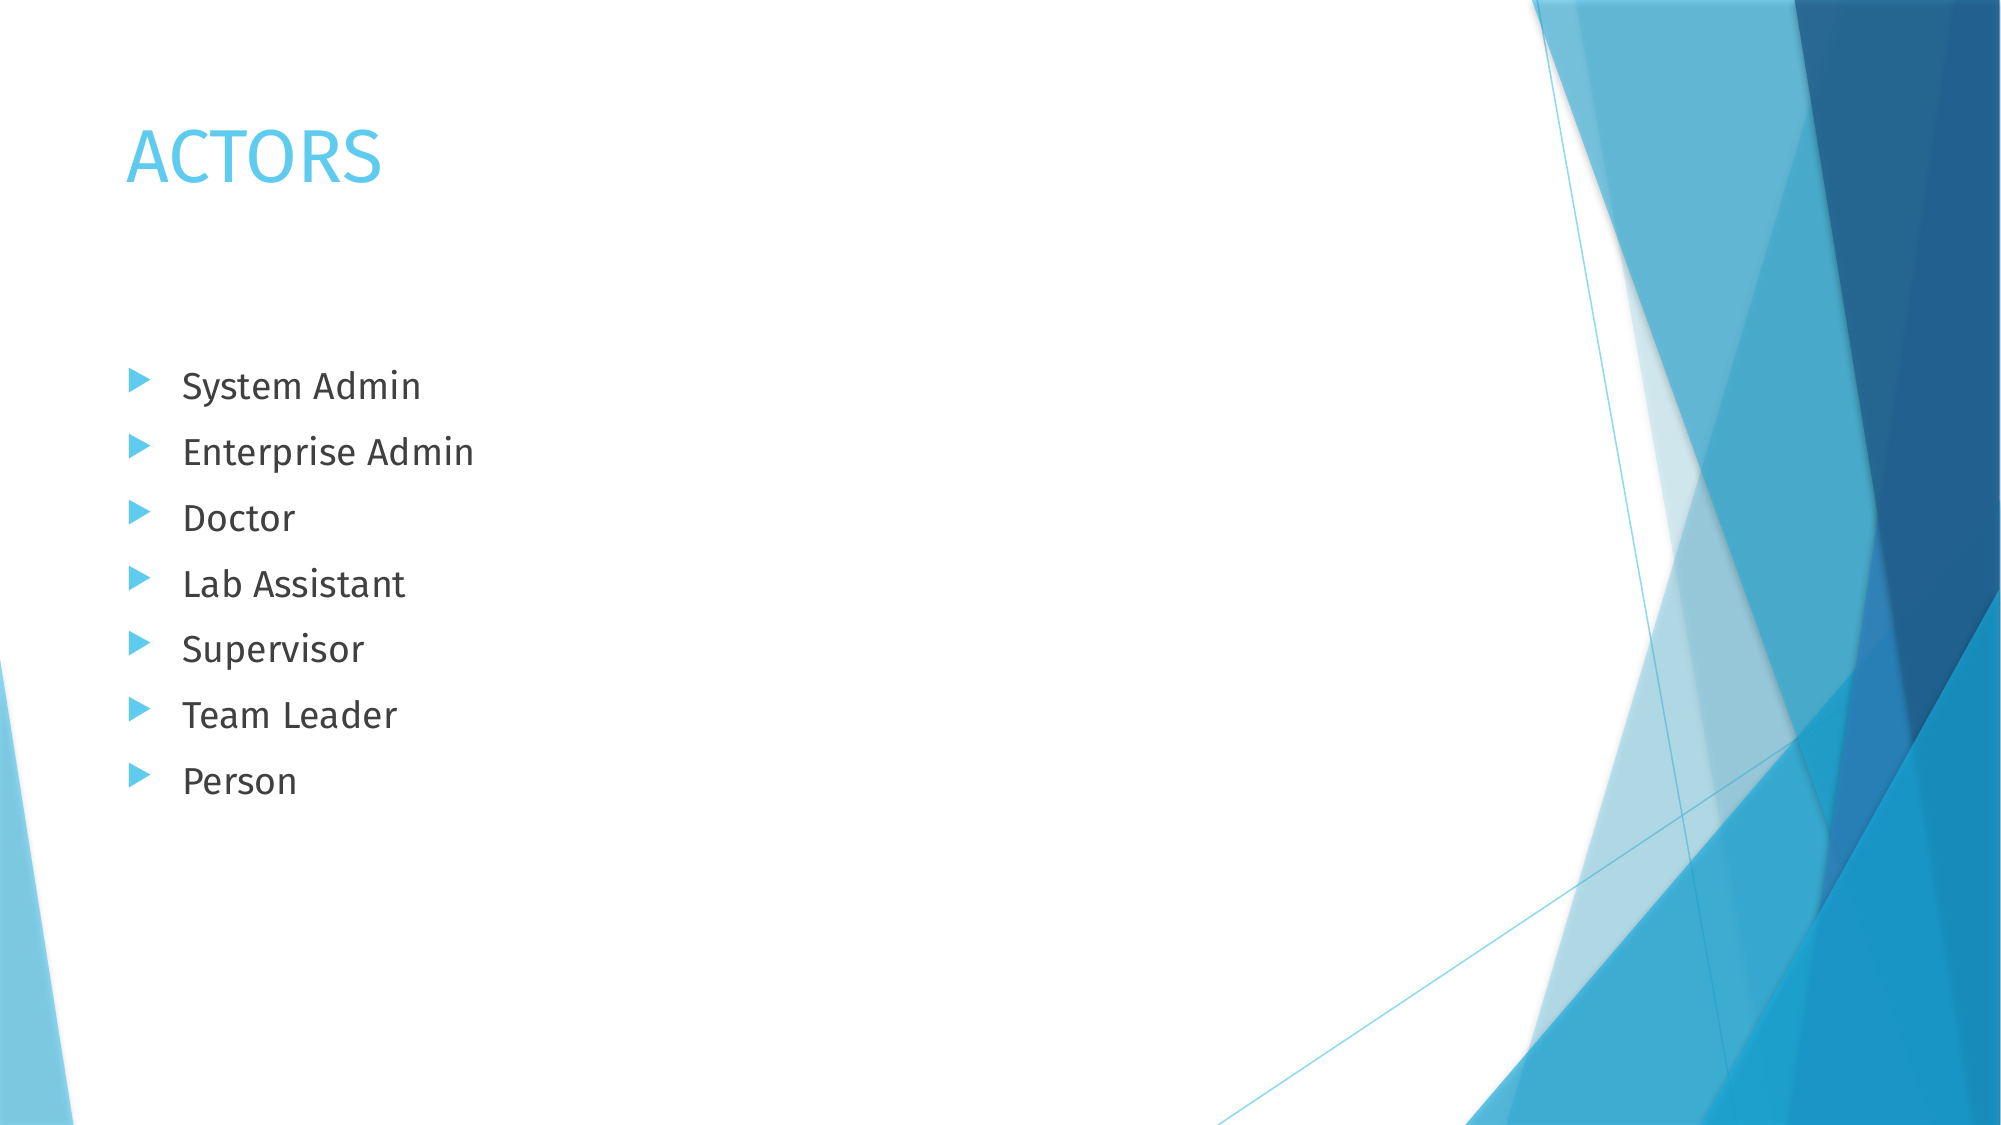

# ACTORS
System Admin
Enterprise Admin
Doctor
Lab Assistant
Supervisor
Team Leader
Person